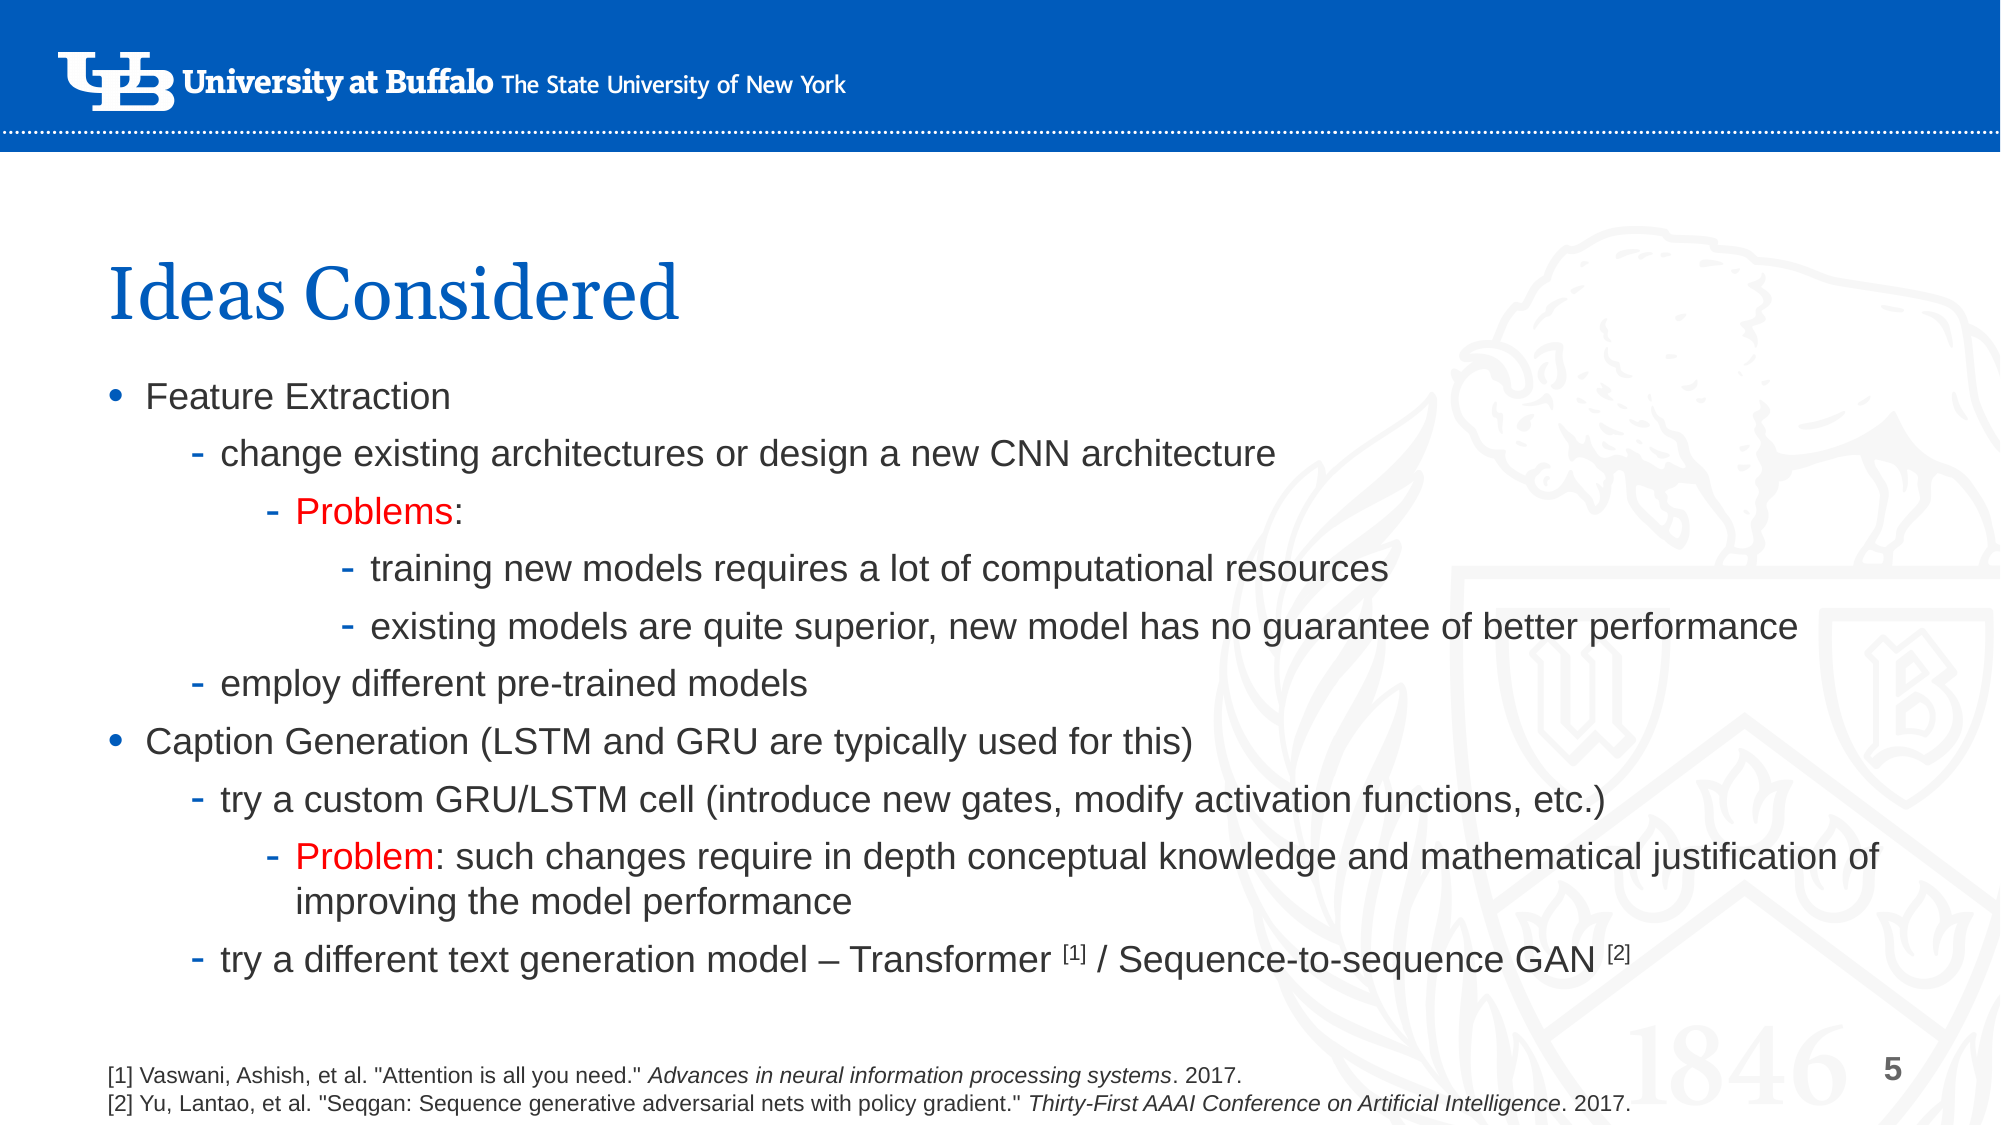

# Ideas Considered
Feature Extraction
change existing architectures or design a new CNN architecture
Problems:
training new models requires a lot of computational resources
existing models are quite superior, new model has no guarantee of better performance
employ different pre-trained models
Caption Generation (LSTM and GRU are typically used for this)
try a custom GRU/LSTM cell (introduce new gates, modify activation functions, etc.)
Problem: such changes require in depth conceptual knowledge and mathematical justification of improving the model performance
try a different text generation model – Transformer [1] / Sequence-to-sequence GAN [2]

5
[1] Vaswani, Ashish, et al. "Attention is all you need." Advances in neural information processing systems. 2017.
[2] Yu, Lantao, et al. "Seqgan: Sequence generative adversarial nets with policy gradient." Thirty-First AAAI Conference on Artificial Intelligence. 2017.